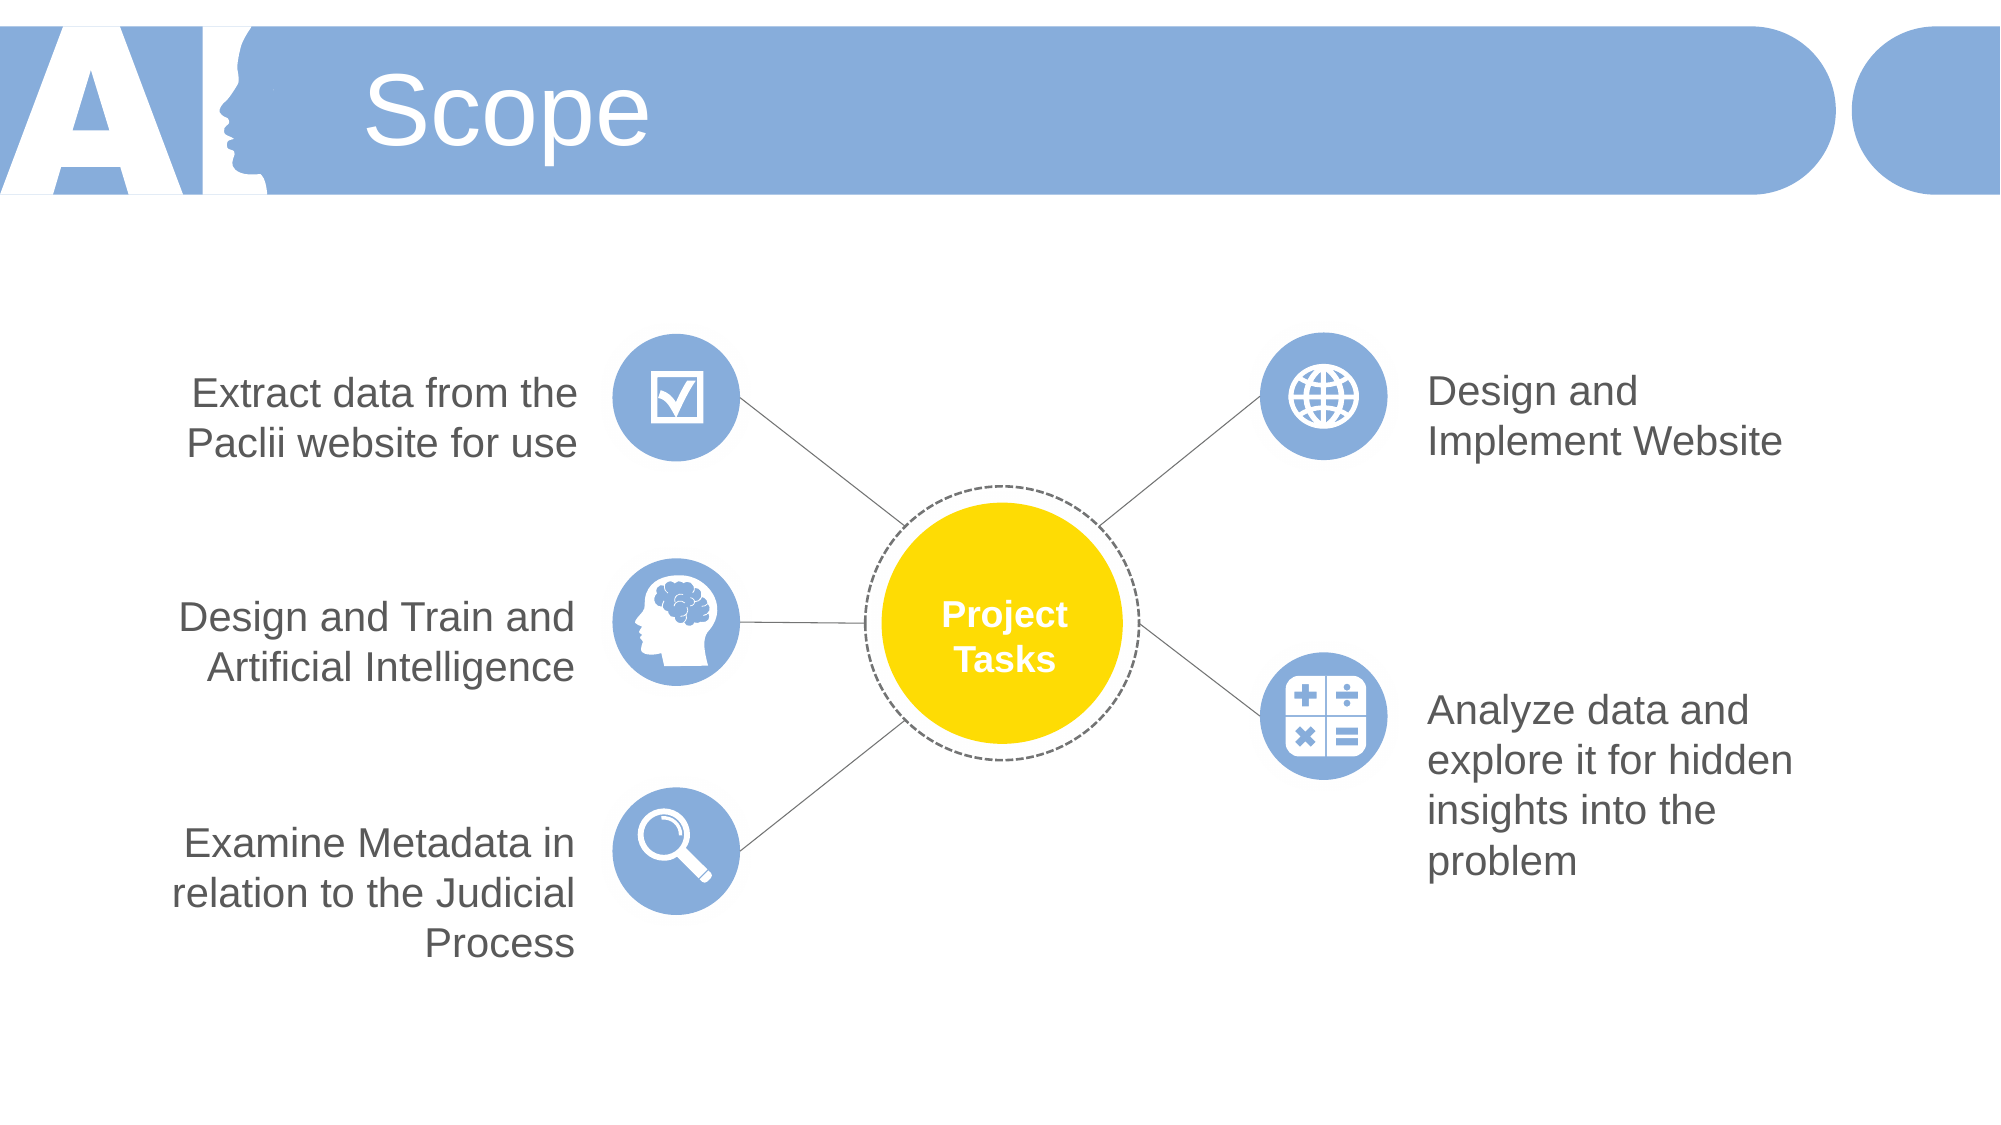

Scope

Design and Implement Website
Extract data from the Paclii website for use

Project Tasks
Design and Train and Artificial Intelligence

Analyze data and explore it for hidden insights into the problem

Examine Metadata in relation to the Judicial Process